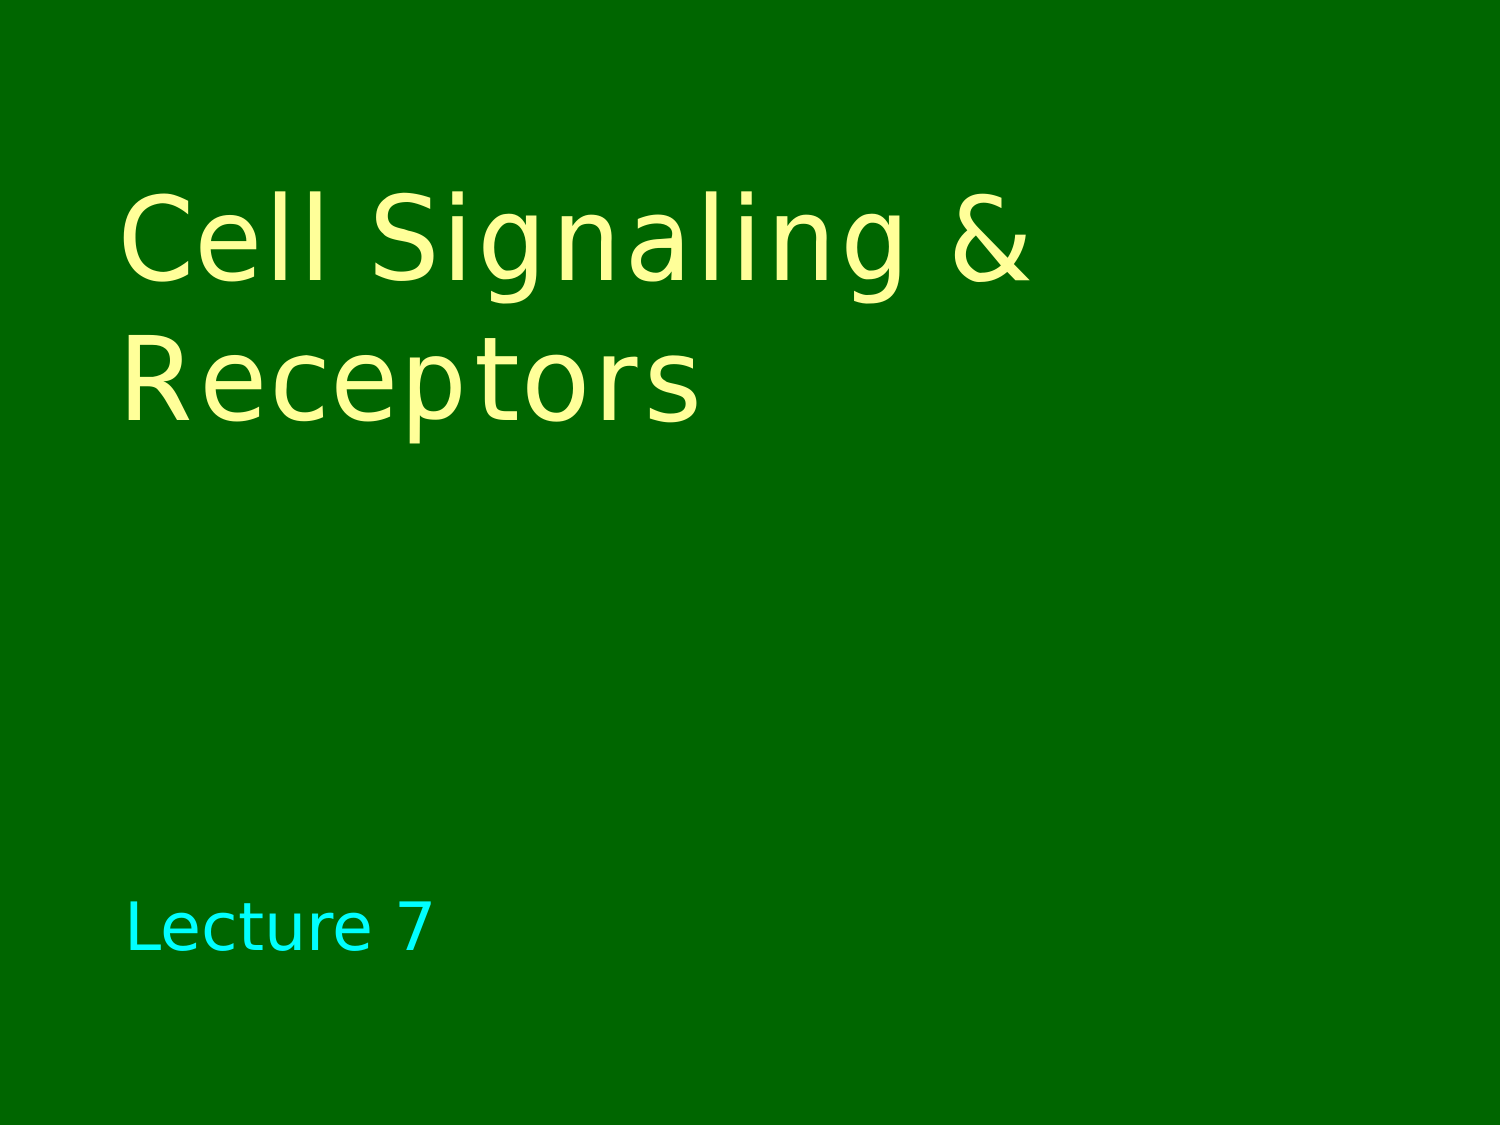

# Cell Signaling & Receptors
Lecture 7